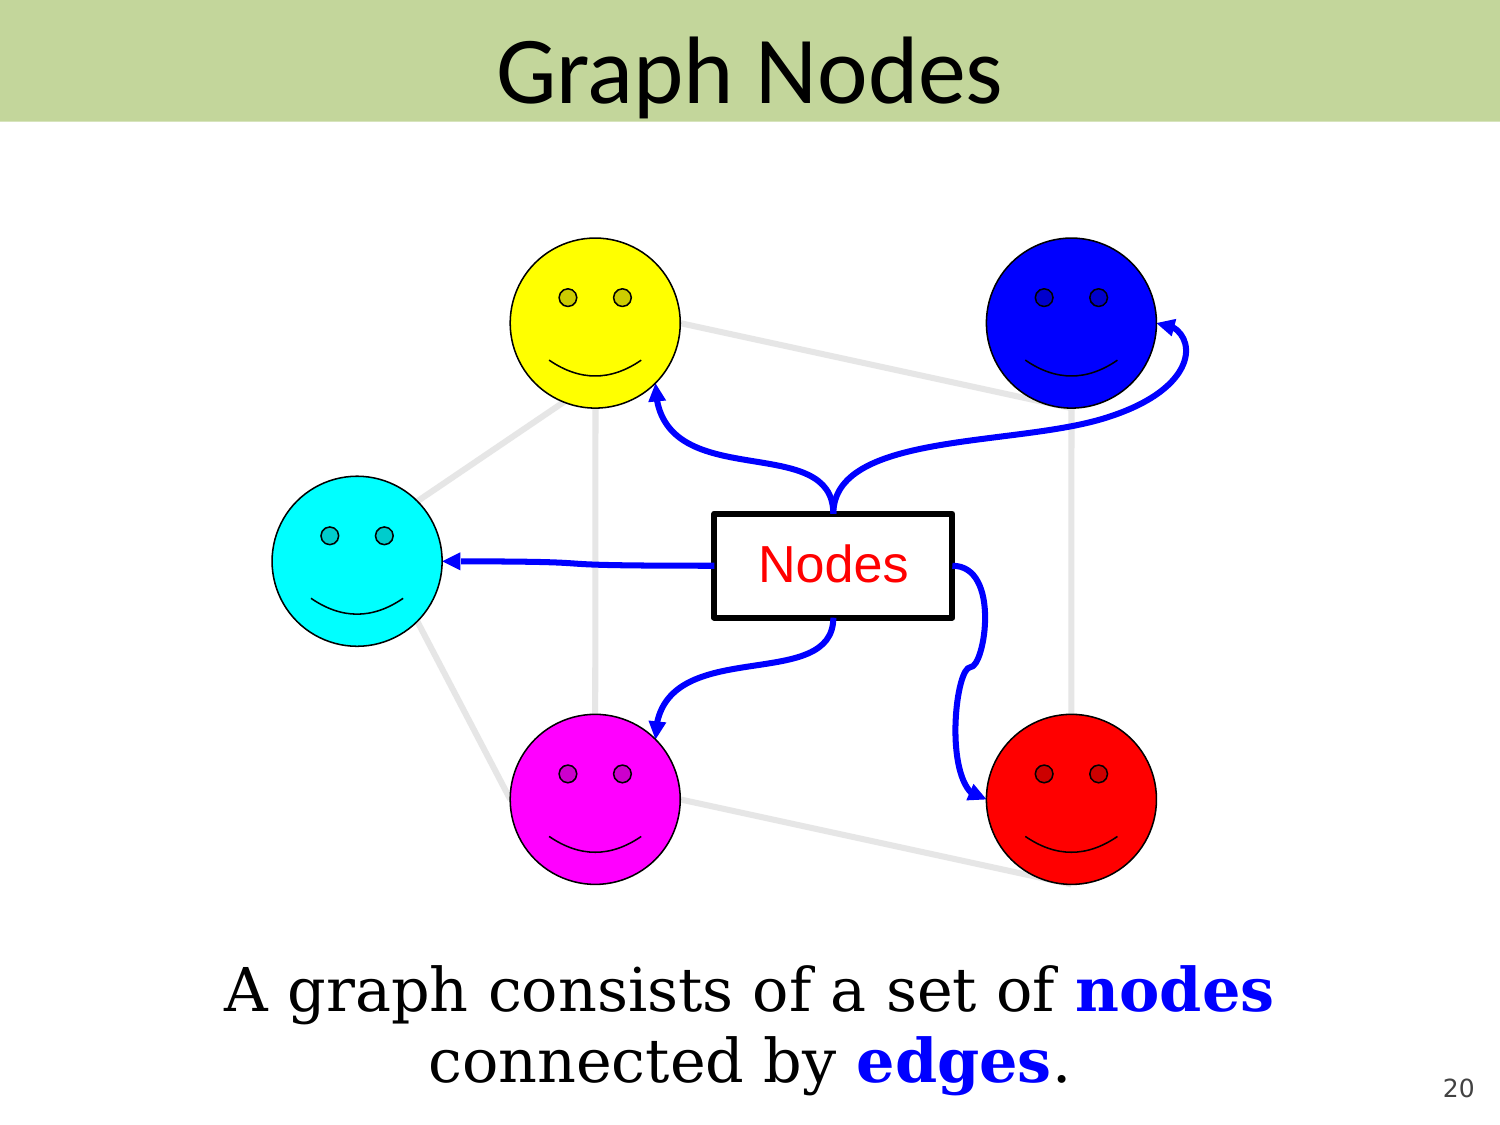

Graph Nodes

A graph consists of a set of nodes connected by edges.

Nodes